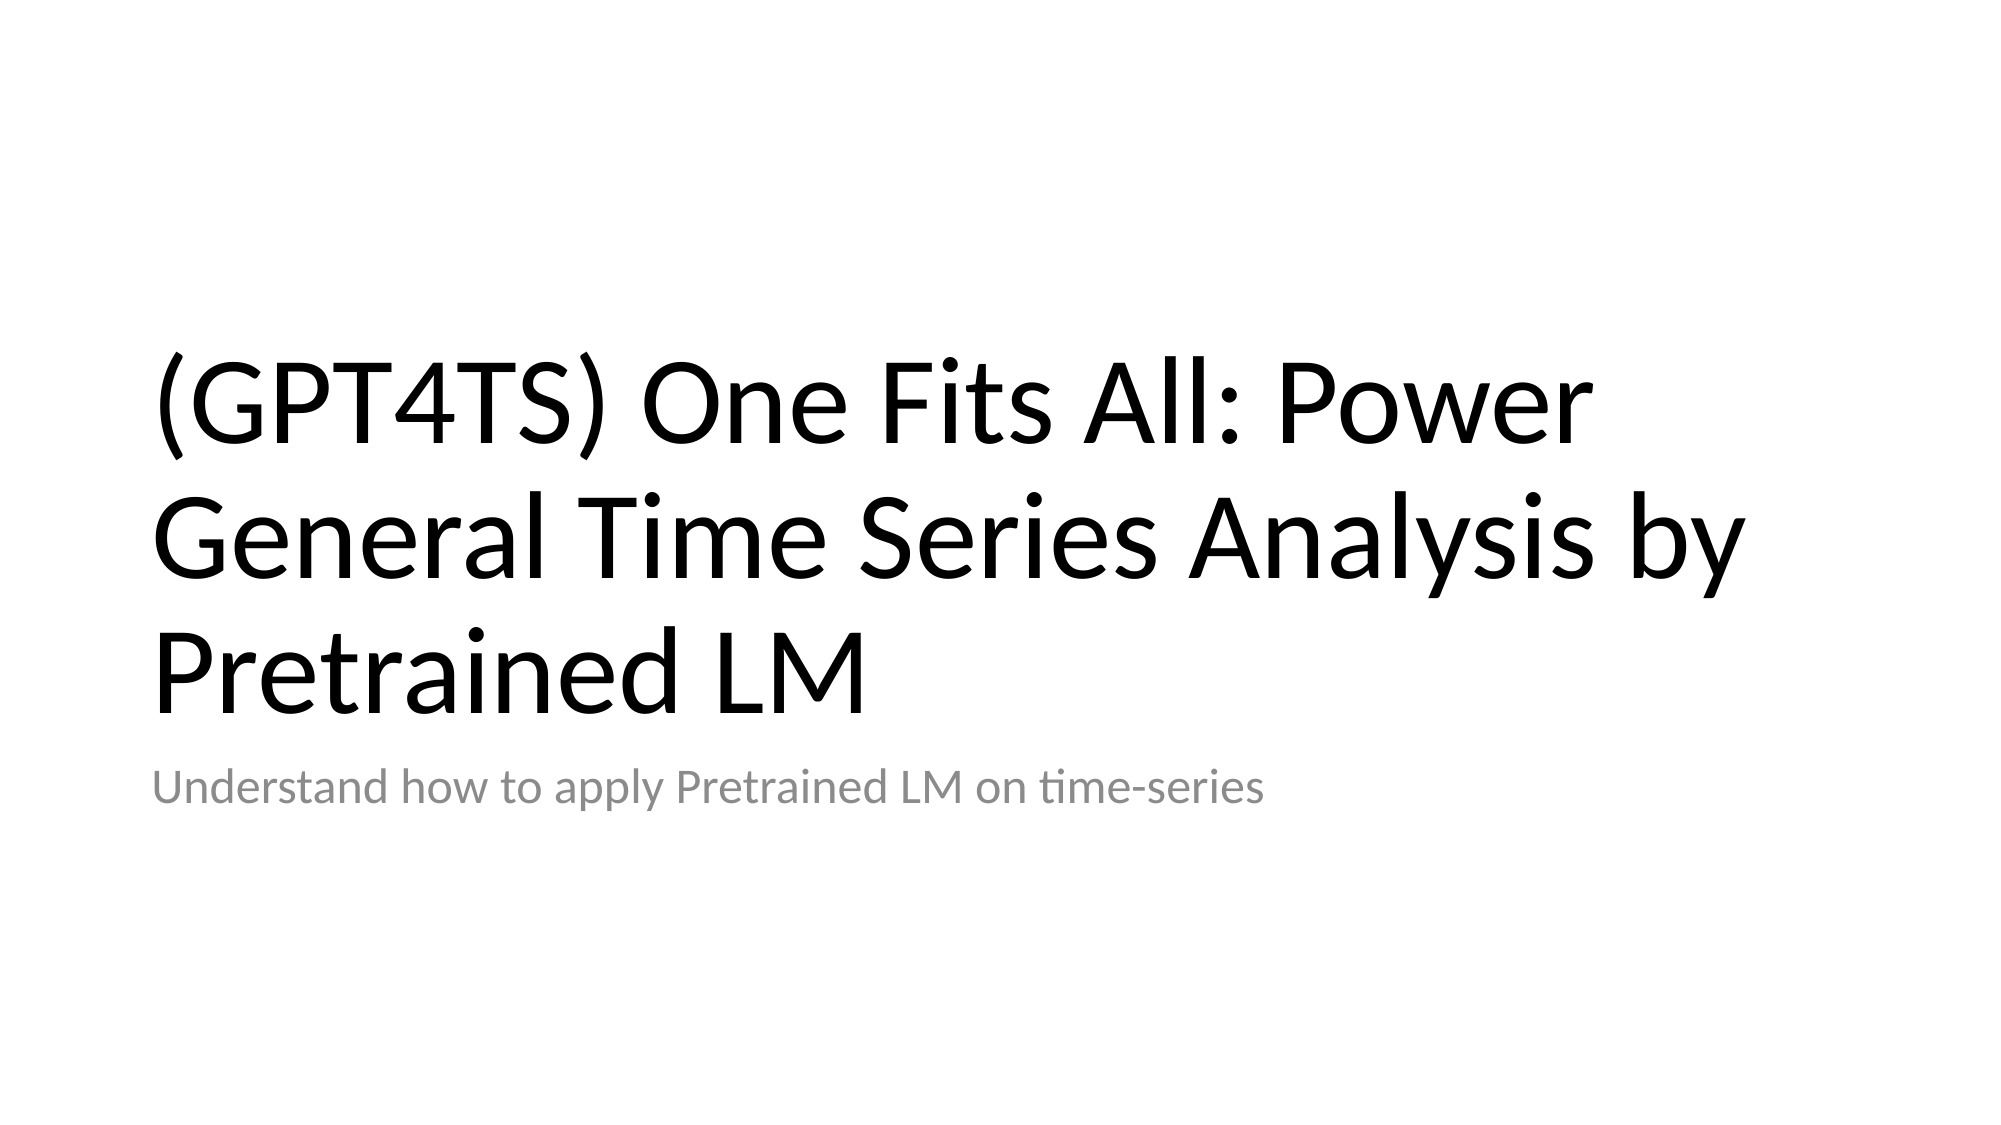

# (GPT4TS) One Fits All: Power General Time Series Analysis by Pretrained LM
Understand how to apply Pretrained LM on time-series